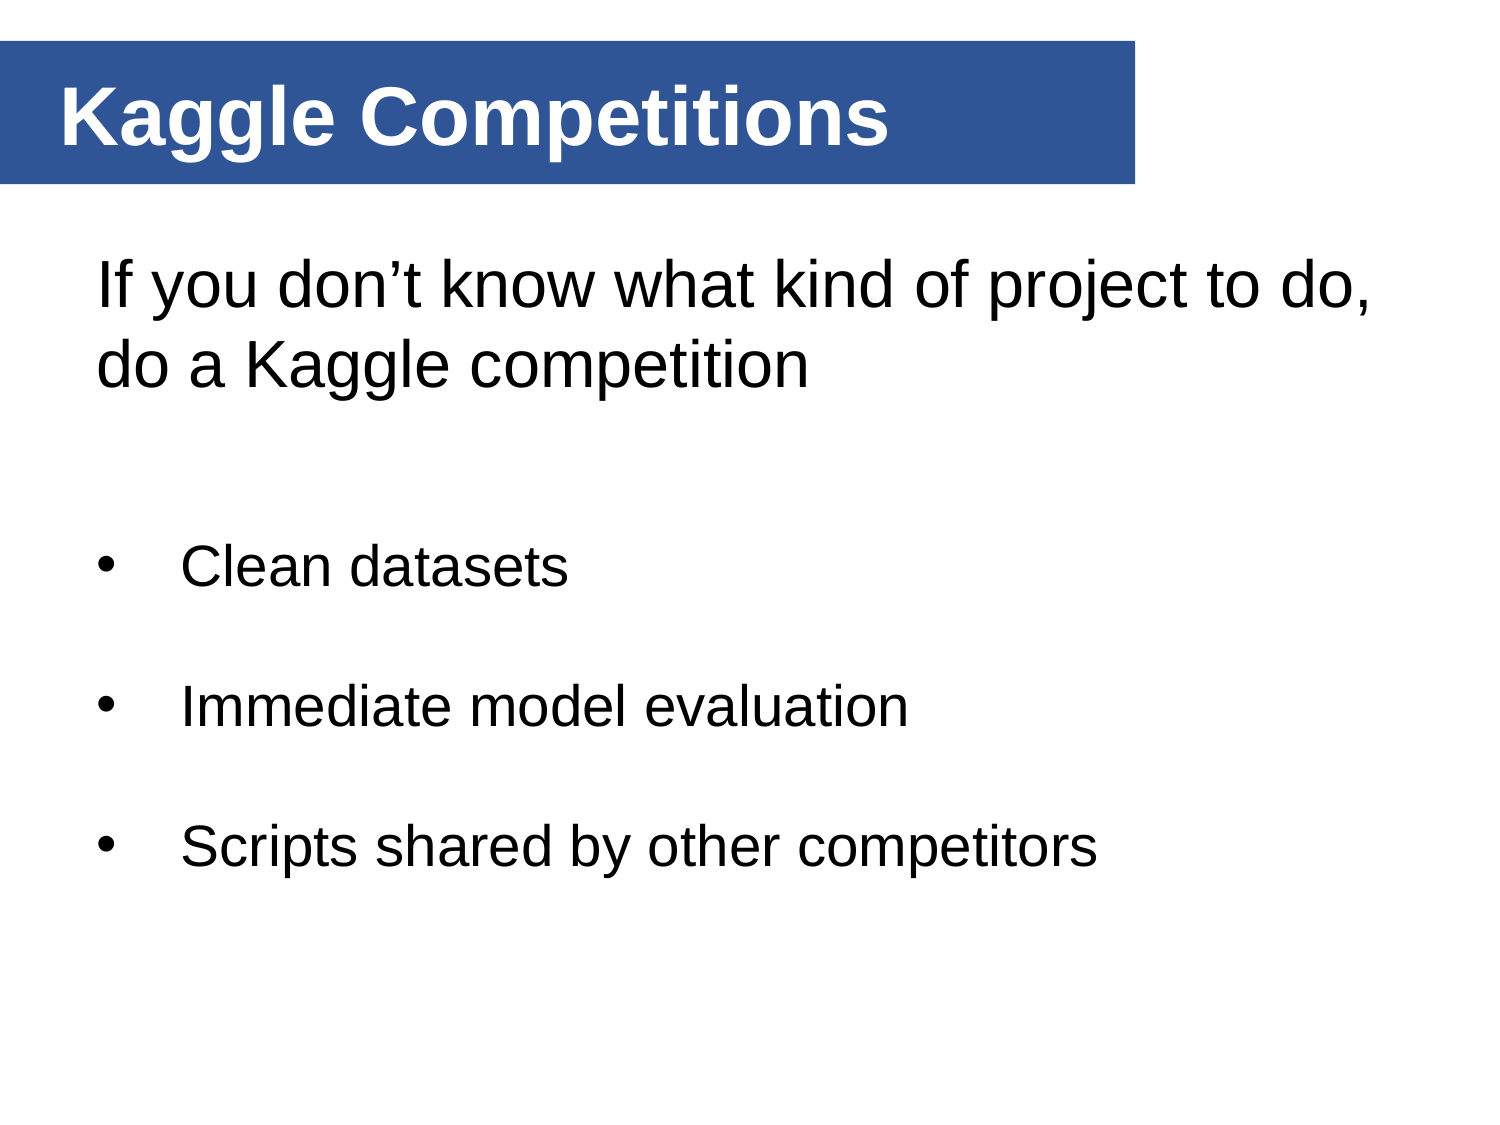

Kaggle Competitions
If you don’t know what kind of project to do, do a Kaggle competition
Clean datasets

Immediate model evaluation

Scripts shared by other competitors